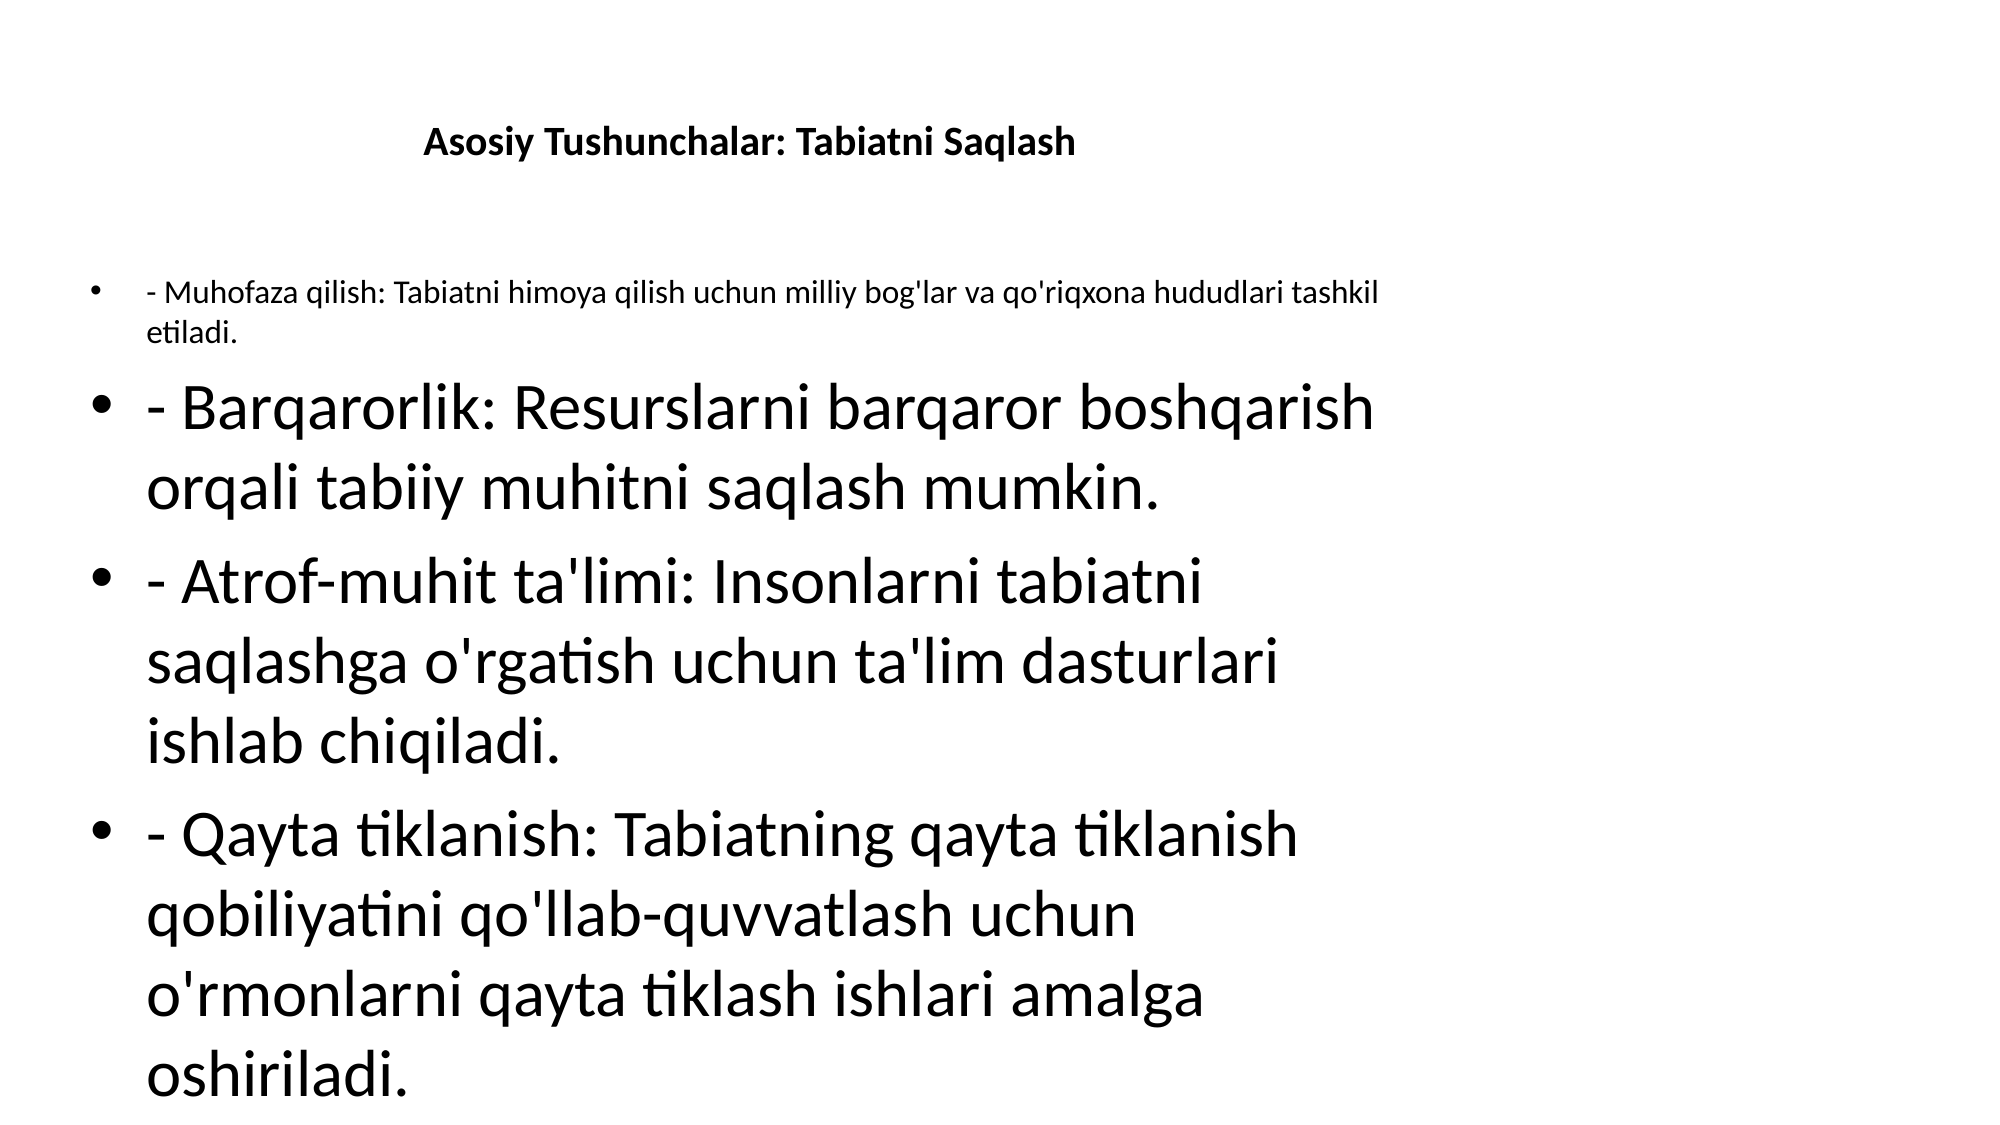

# Asosiy Tushunchalar: Tabiatni Saqlash
- Muhofaza qilish: Tabiatni himoya qilish uchun milliy bog'lar va qo'riqxona hududlari tashkil etiladi.
- Barqarorlik: Resurslarni barqaror boshqarish orqali tabiiy muhitni saqlash mumkin.
- Atrof-muhit ta'limi: Insonlarni tabiatni saqlashga o'rgatish uchun ta'lim dasturlari ishlab chiqiladi.
- Qayta tiklanish: Tabiatning qayta tiklanish qobiliyatini qo'llab-quvvatlash uchun o'rmonlarni qayta tiklash ishlari amalga oshiriladi.
- Iqlim o'zgarishi: Iqlim o'zgarishiga qarshi kurashish orqali tabiatni saqlashga hissa qo'shish mumkin.